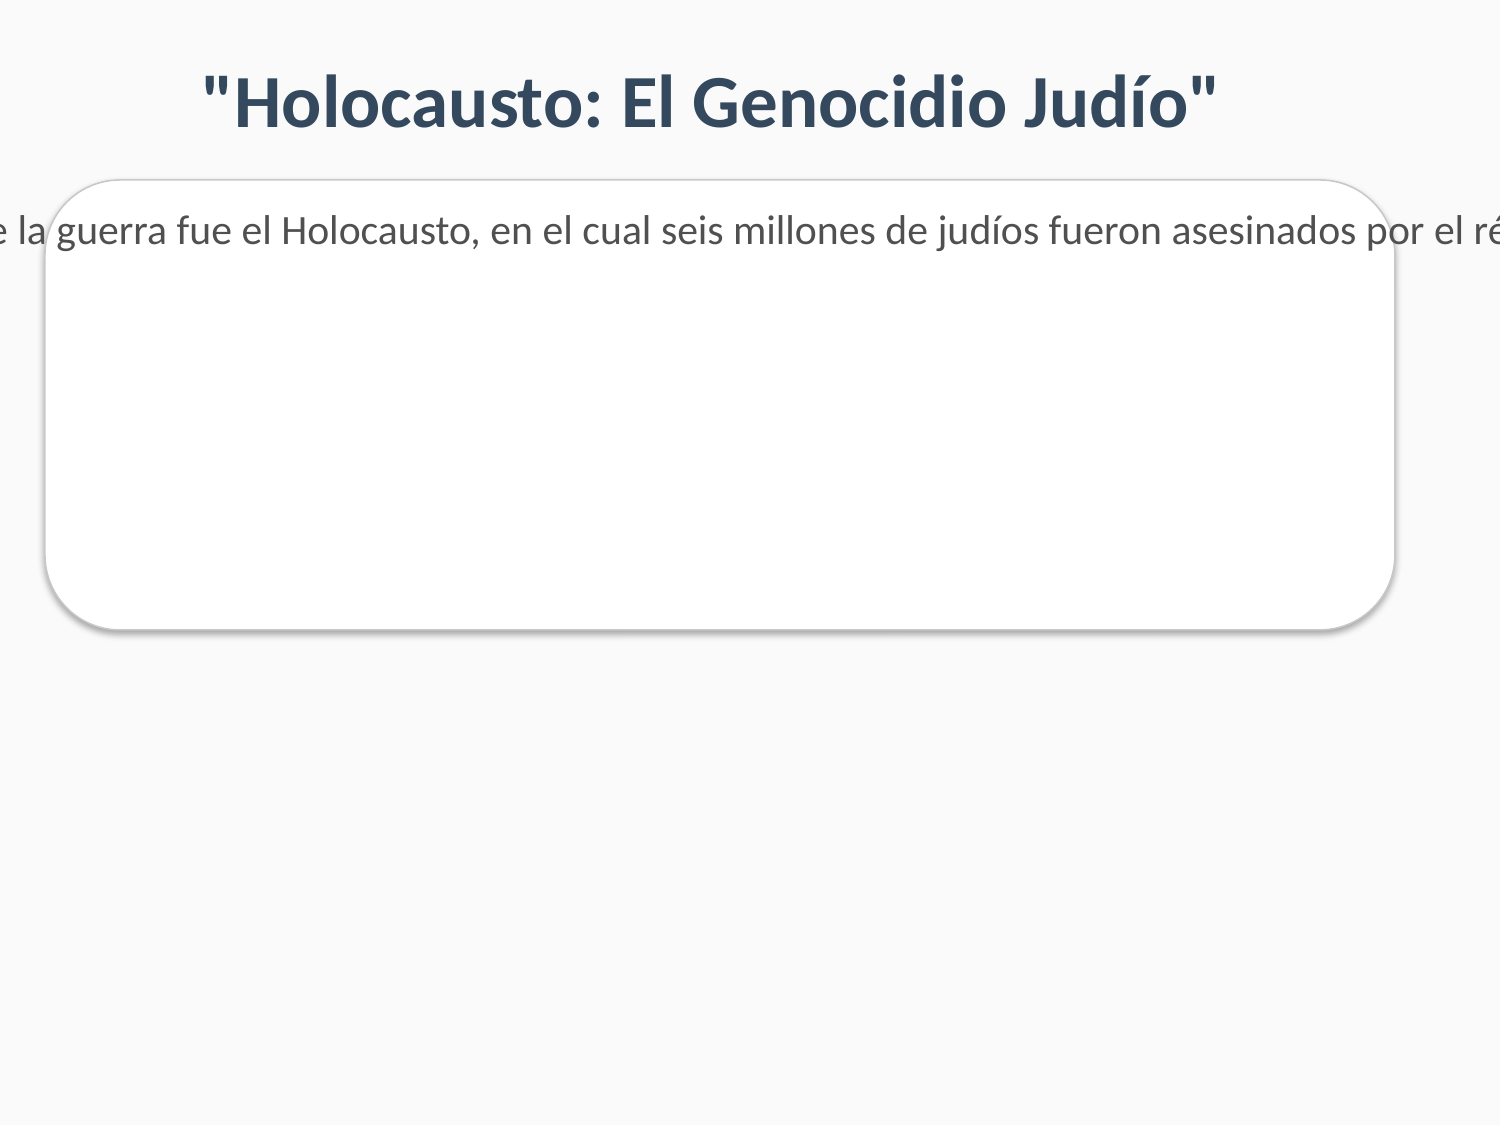

"Holocausto: El Genocidio Judío"

Diapositiva 4: Parrafo explicativo: Uno de los episodios más oscuros de la guerra fue el Holocausto, en el cual seis millones de judíos fueron asesinados por el régimen nazi en Alemania y en los territorios ocupados en Europa.